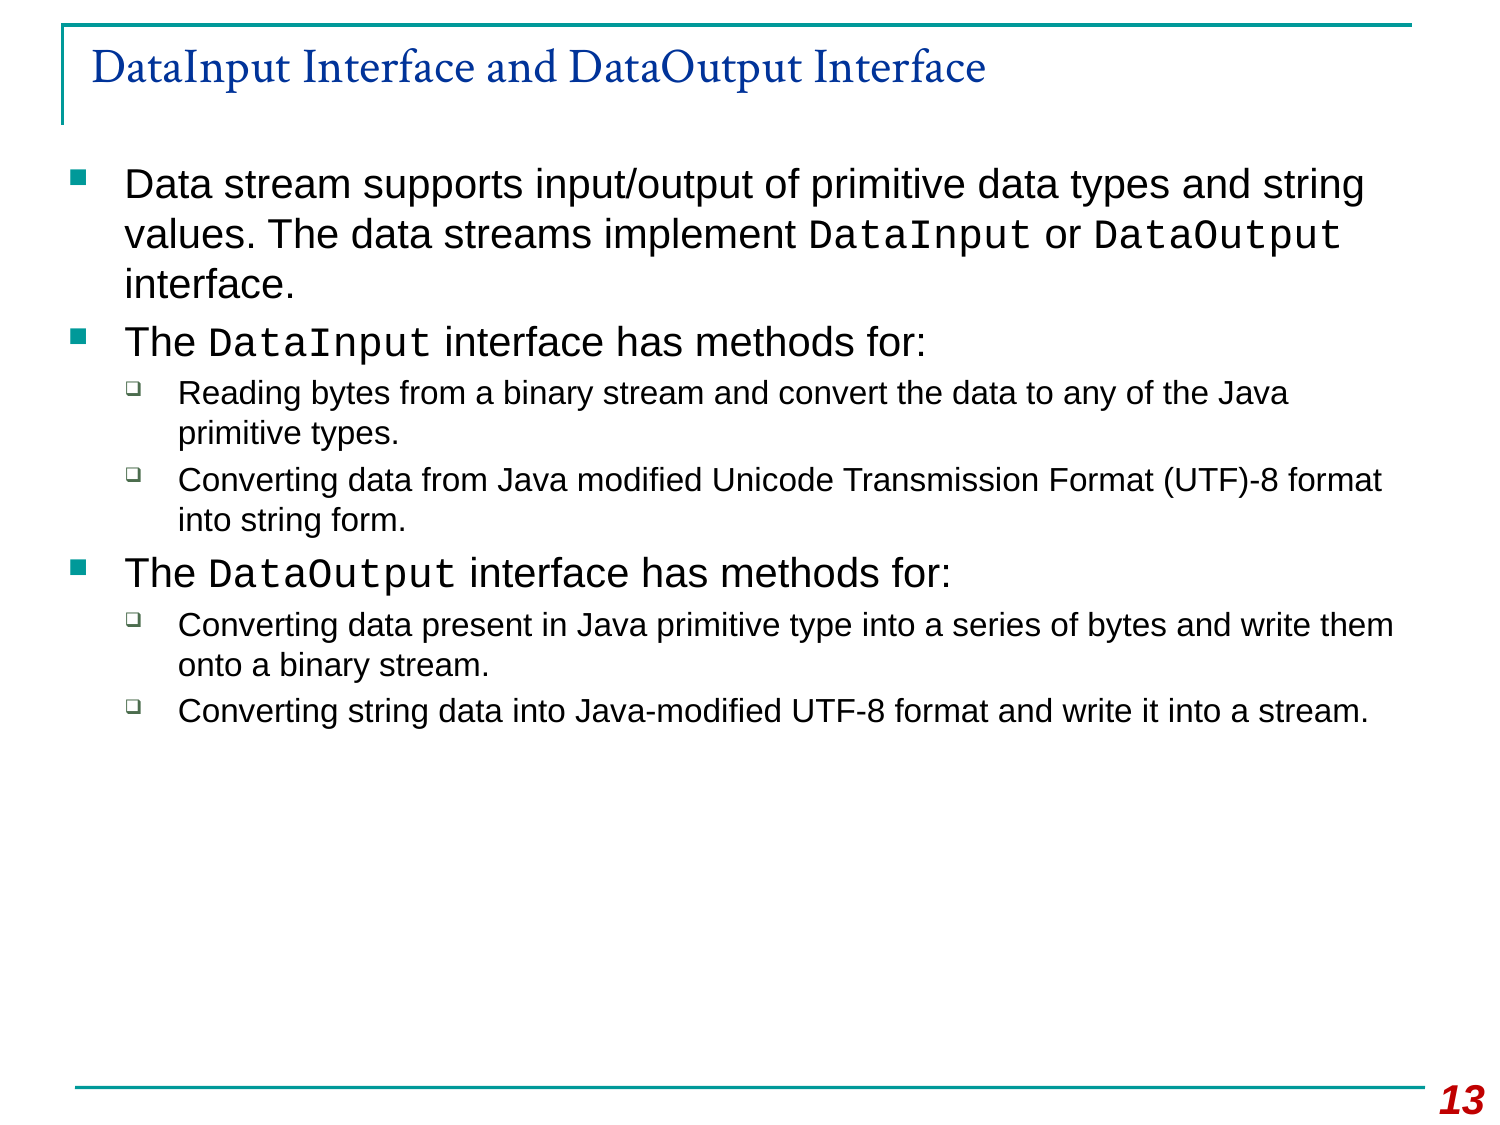

# DataInput Interface and DataOutput Interface
Data stream supports input/output of primitive data types and string values. The data streams implement DataInput or DataOutput interface.
The DataInput interface has methods for:
Reading bytes from a binary stream and convert the data to any of the Java primitive types.
Converting data from Java modified Unicode Transmission Format (UTF)-8 format into string form.
The DataOutput interface has methods for:
Converting data present in Java primitive type into a series of bytes and write them onto a binary stream.
Converting string data into Java-modified UTF-8 format and write it into a stream.

13